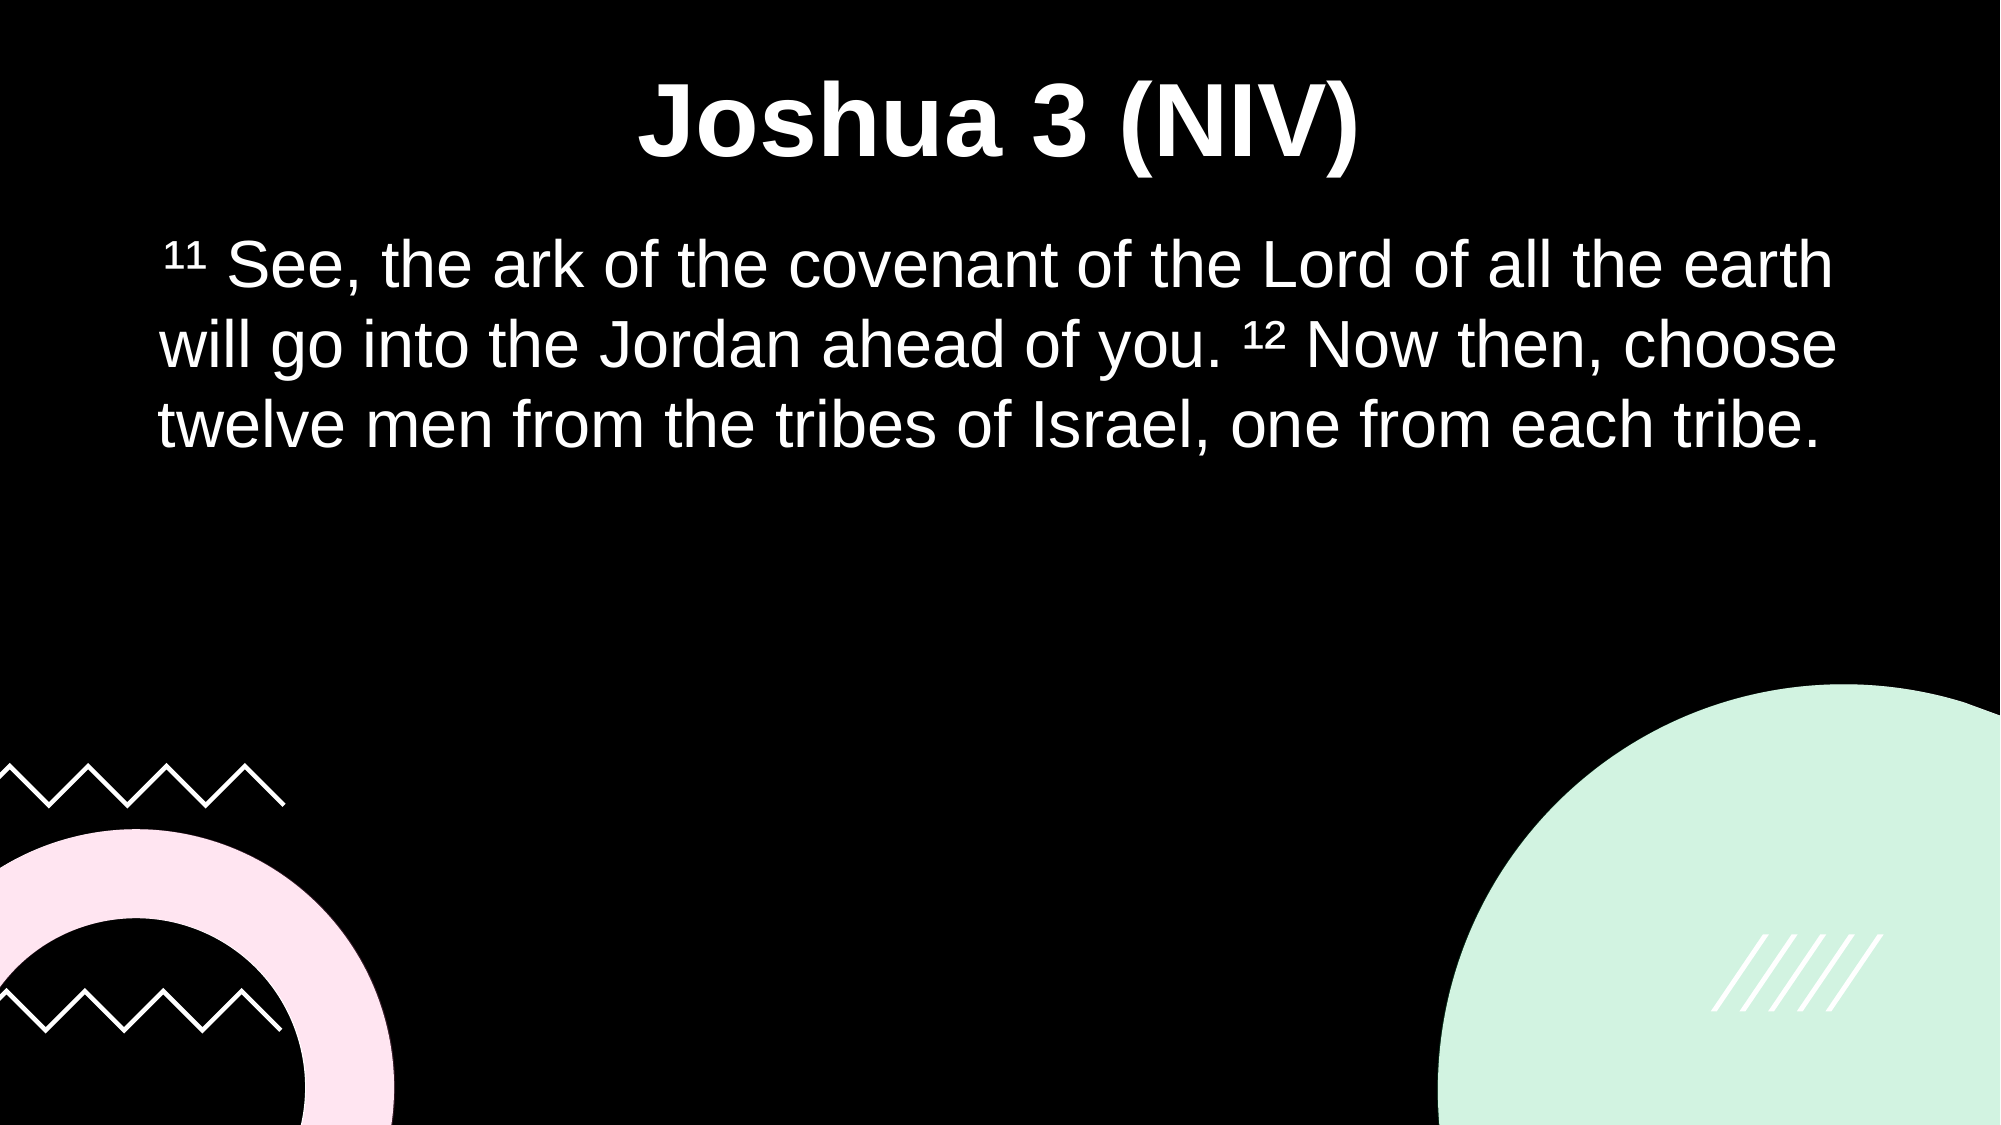

Joshua 3 (NIV)
¹¹ See, the ark of the covenant of the Lord of all the earth will go into the Jordan ahead of you. ¹² Now then, choose twelve men from the tribes of Israel, one from each tribe.